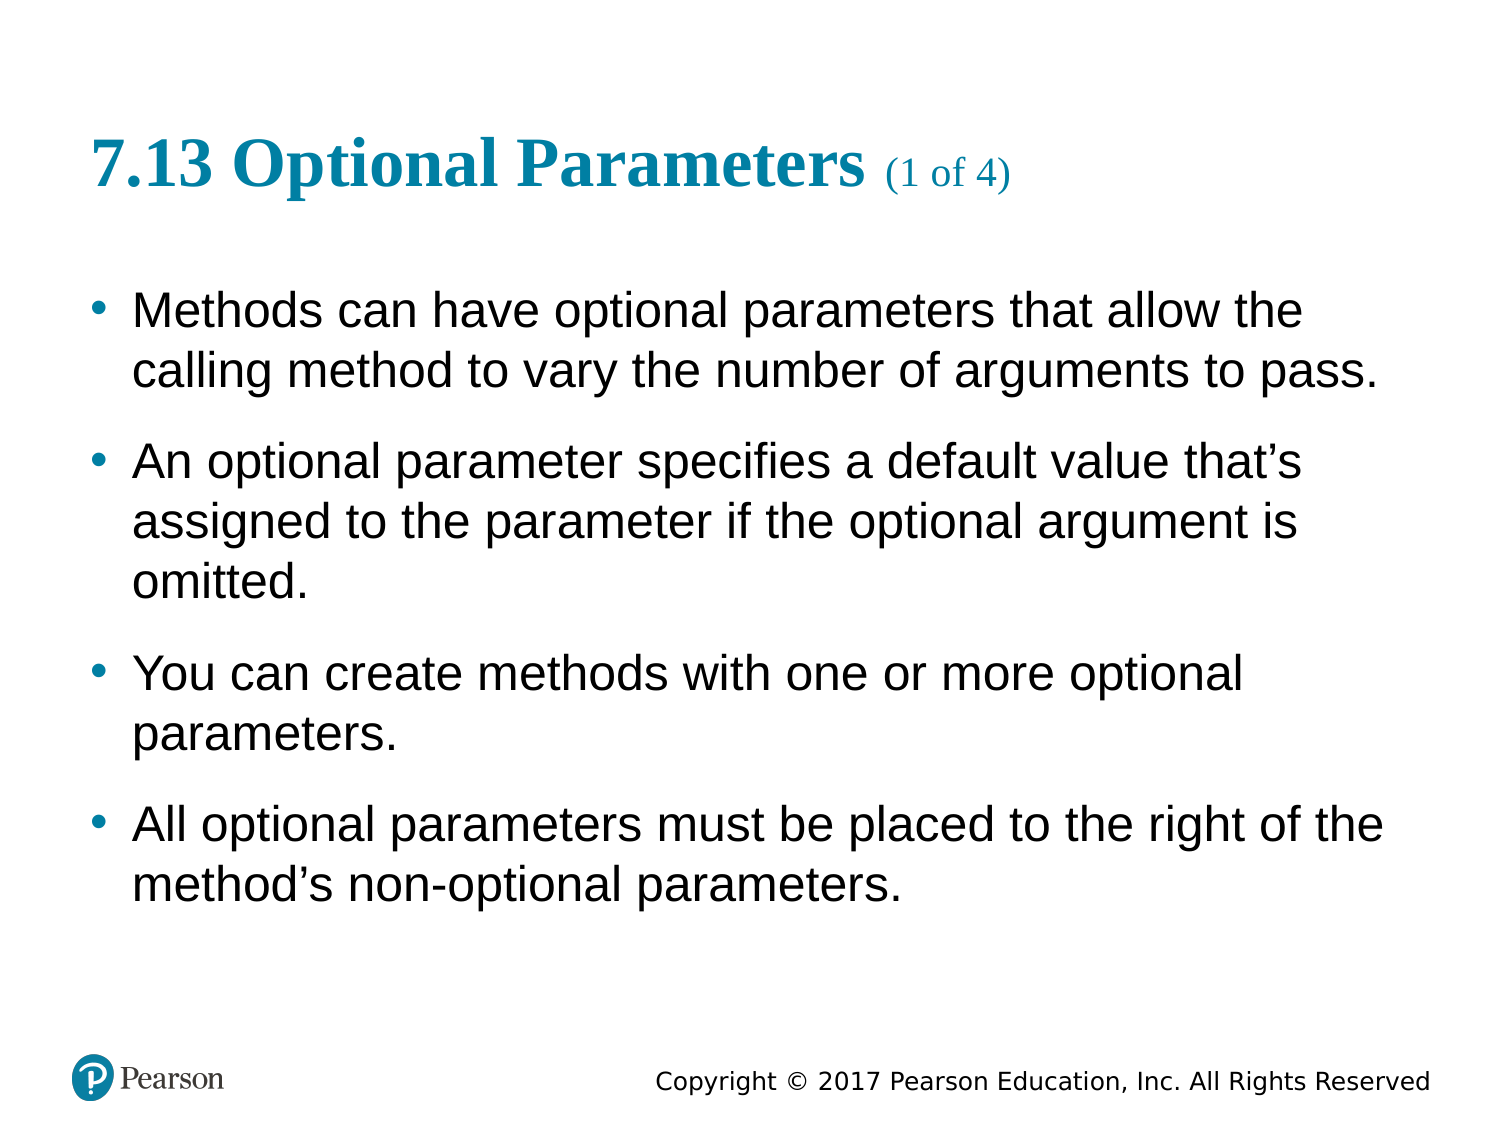

# 7.13 Optional Parameters (1 of 4)
Methods can have optional parameters that allow the calling method to vary the number of arguments to pass.
An optional parameter specifies a default value that’s assigned to the parameter if the optional argument is omitted.
You can create methods with one or more optional parameters.
All optional parameters must be placed to the right of the method’s non-optional parameters.